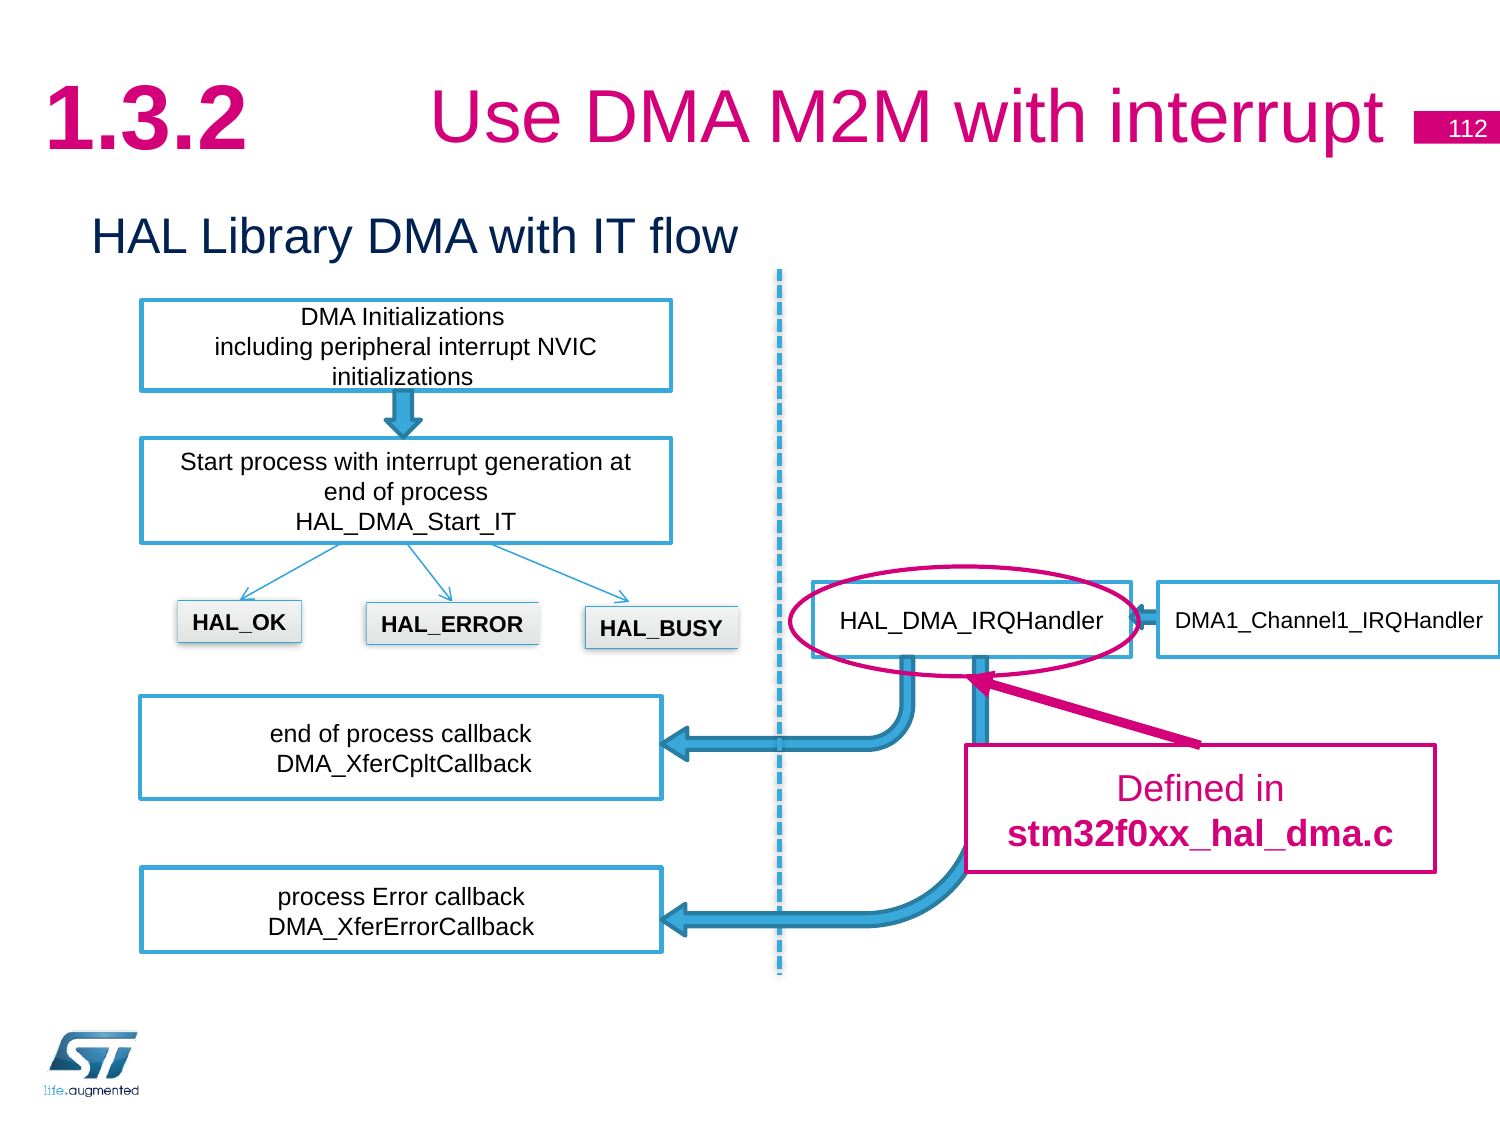

# Use DMA M2M with interrupt
1.3.2
112
HAL Library DMA with IT flow

DMA Initializations
including peripheral interrupt NVIC initializations

Start process with interrupt generation at end of process
HAL_DMA_Start_IT

HAL_DMA_IRQHandler
DMA1_Channel1_IRQHandler
HAL_OK
HAL_ERROR
HAL_BUSY

end of process callback
 DMA_XferCpltCallback
Defined in stm32f0xx_hal_dma.c
process Error callback
DMA_XferErrorCallback